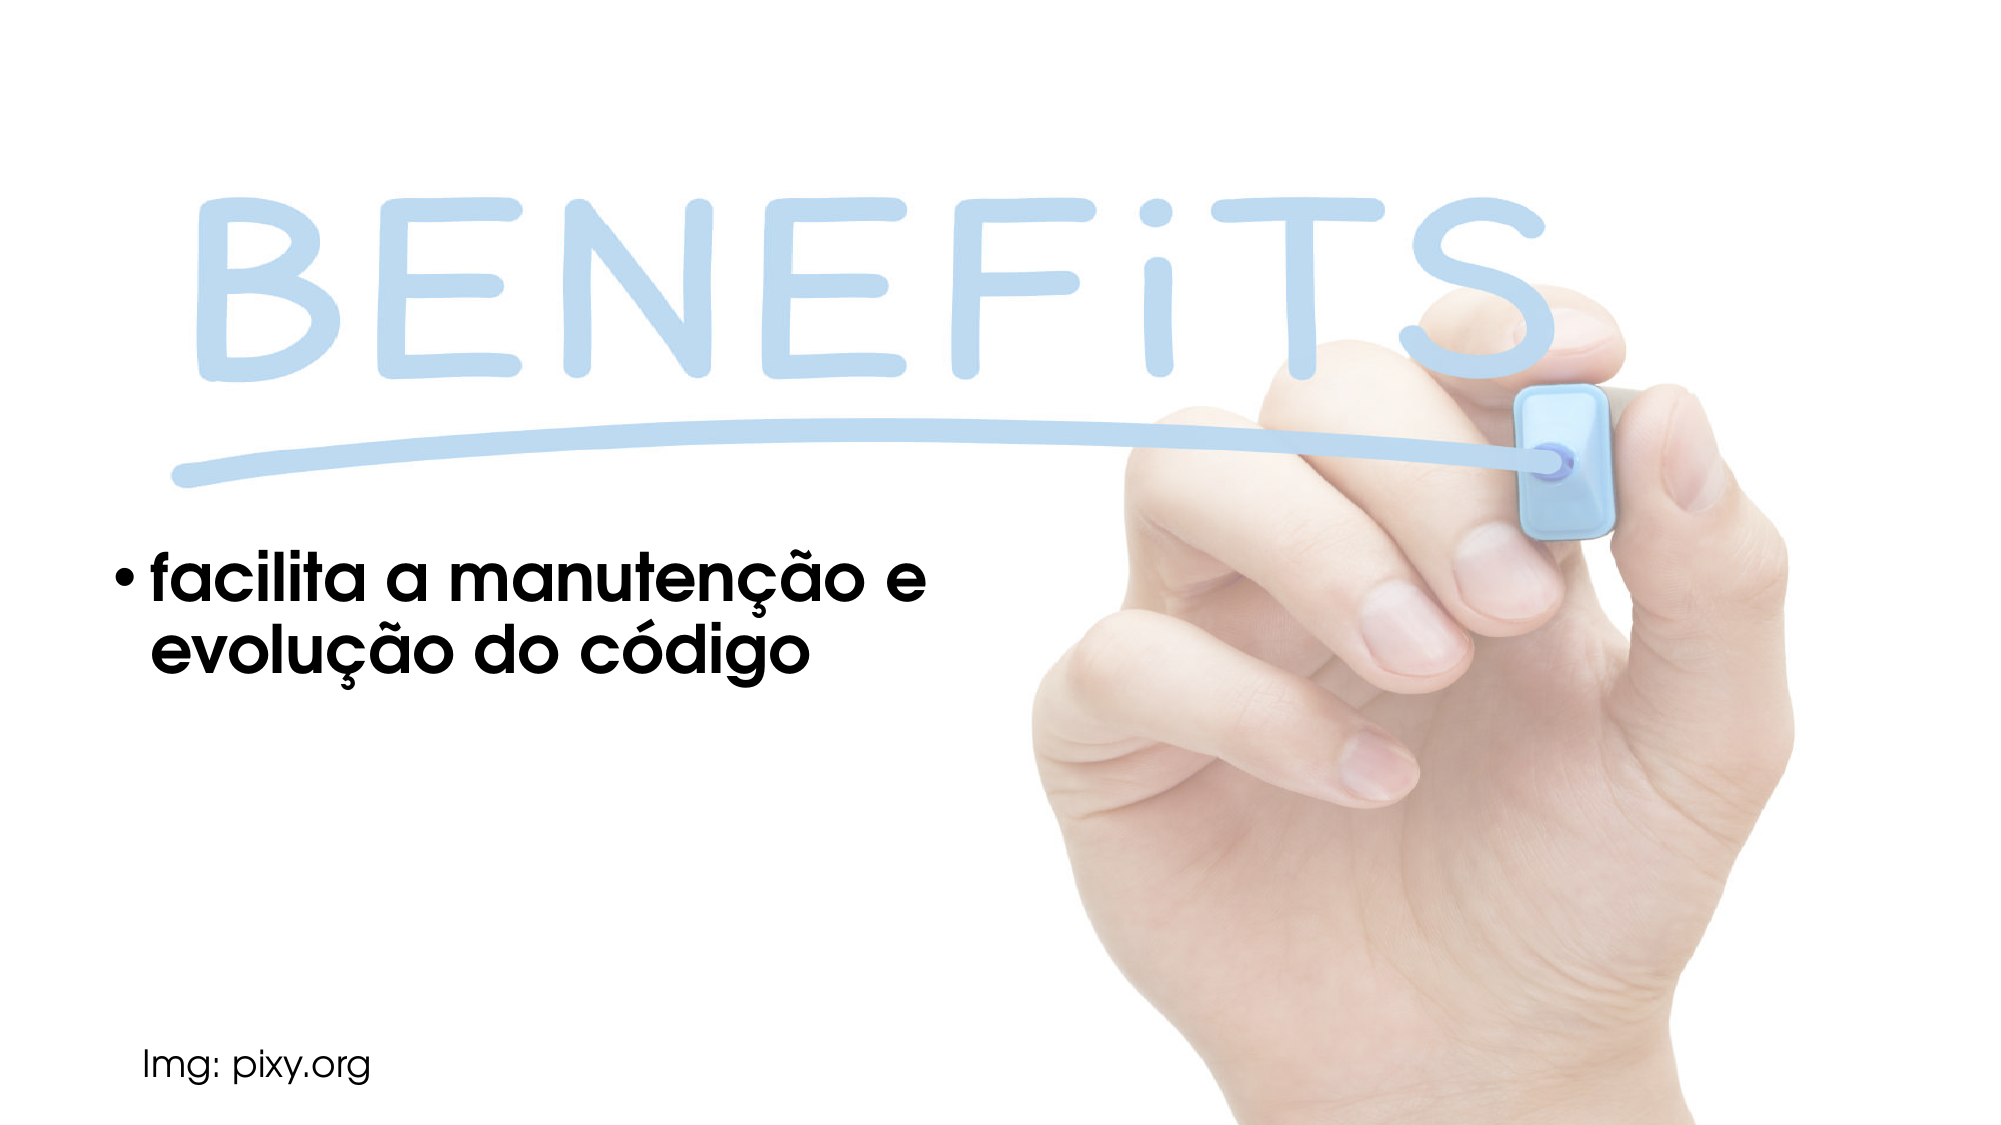

29
facilita a manutenção e evolução do código
Img: pixy.org